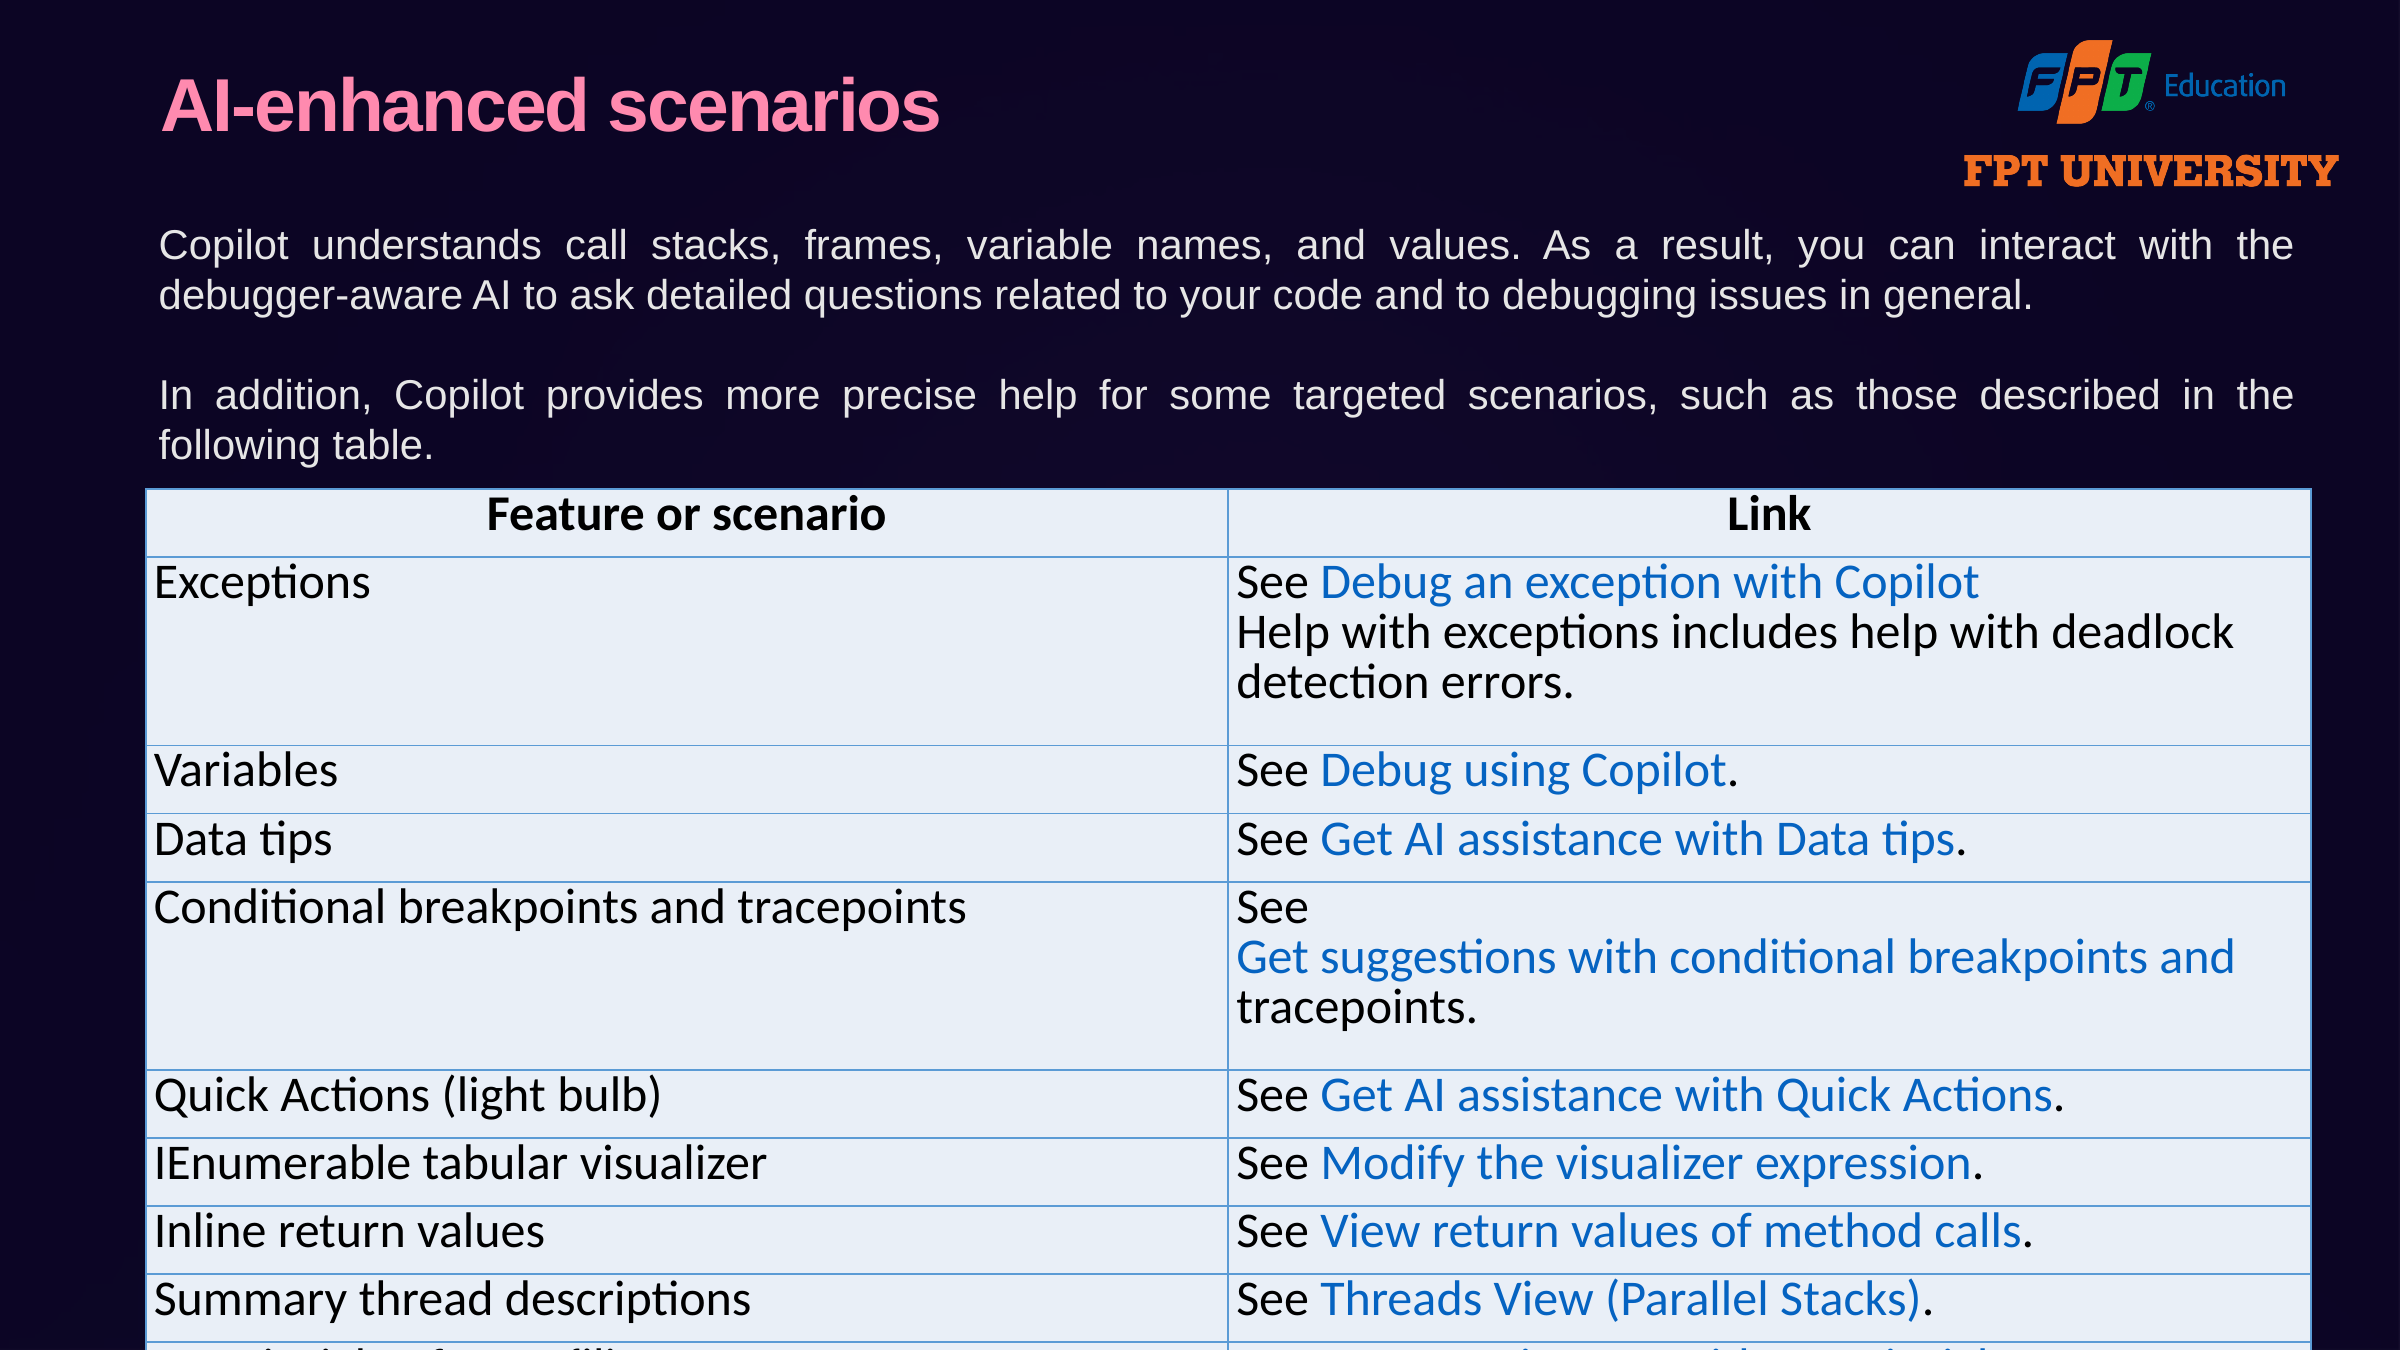

AI-enhanced scenarios
Copilot understands call stacks, frames, variable names, and values. As a result, you can interact with the debugger-aware AI to ask detailed questions related to your code and to debugging issues in general.
In addition, Copilot provides more precise help for some targeted scenarios, such as those described in the following table.
| Feature or scenario | Link |
| --- | --- |
| Exceptions | See Debug an exception with Copilot Help with exceptions includes help with deadlock detection errors. |
| Variables | See Debug using Copilot. |
| Data tips | See Get AI assistance with Data tips. |
| Conditional breakpoints and tracepoints | See Get suggestions with conditional breakpoints and tracepoints. |
| Quick Actions (light bulb) | See Get AI assistance with Quick Actions. |
| IEnumerable tabular visualizer | See Modify the visualizer expression. |
| Inline return values | See View return values of method calls. |
| Summary thread descriptions | See Threads View (Parallel Stacks). |
| Auto insights for profiling | See Get AI assistance with Auto insights. |